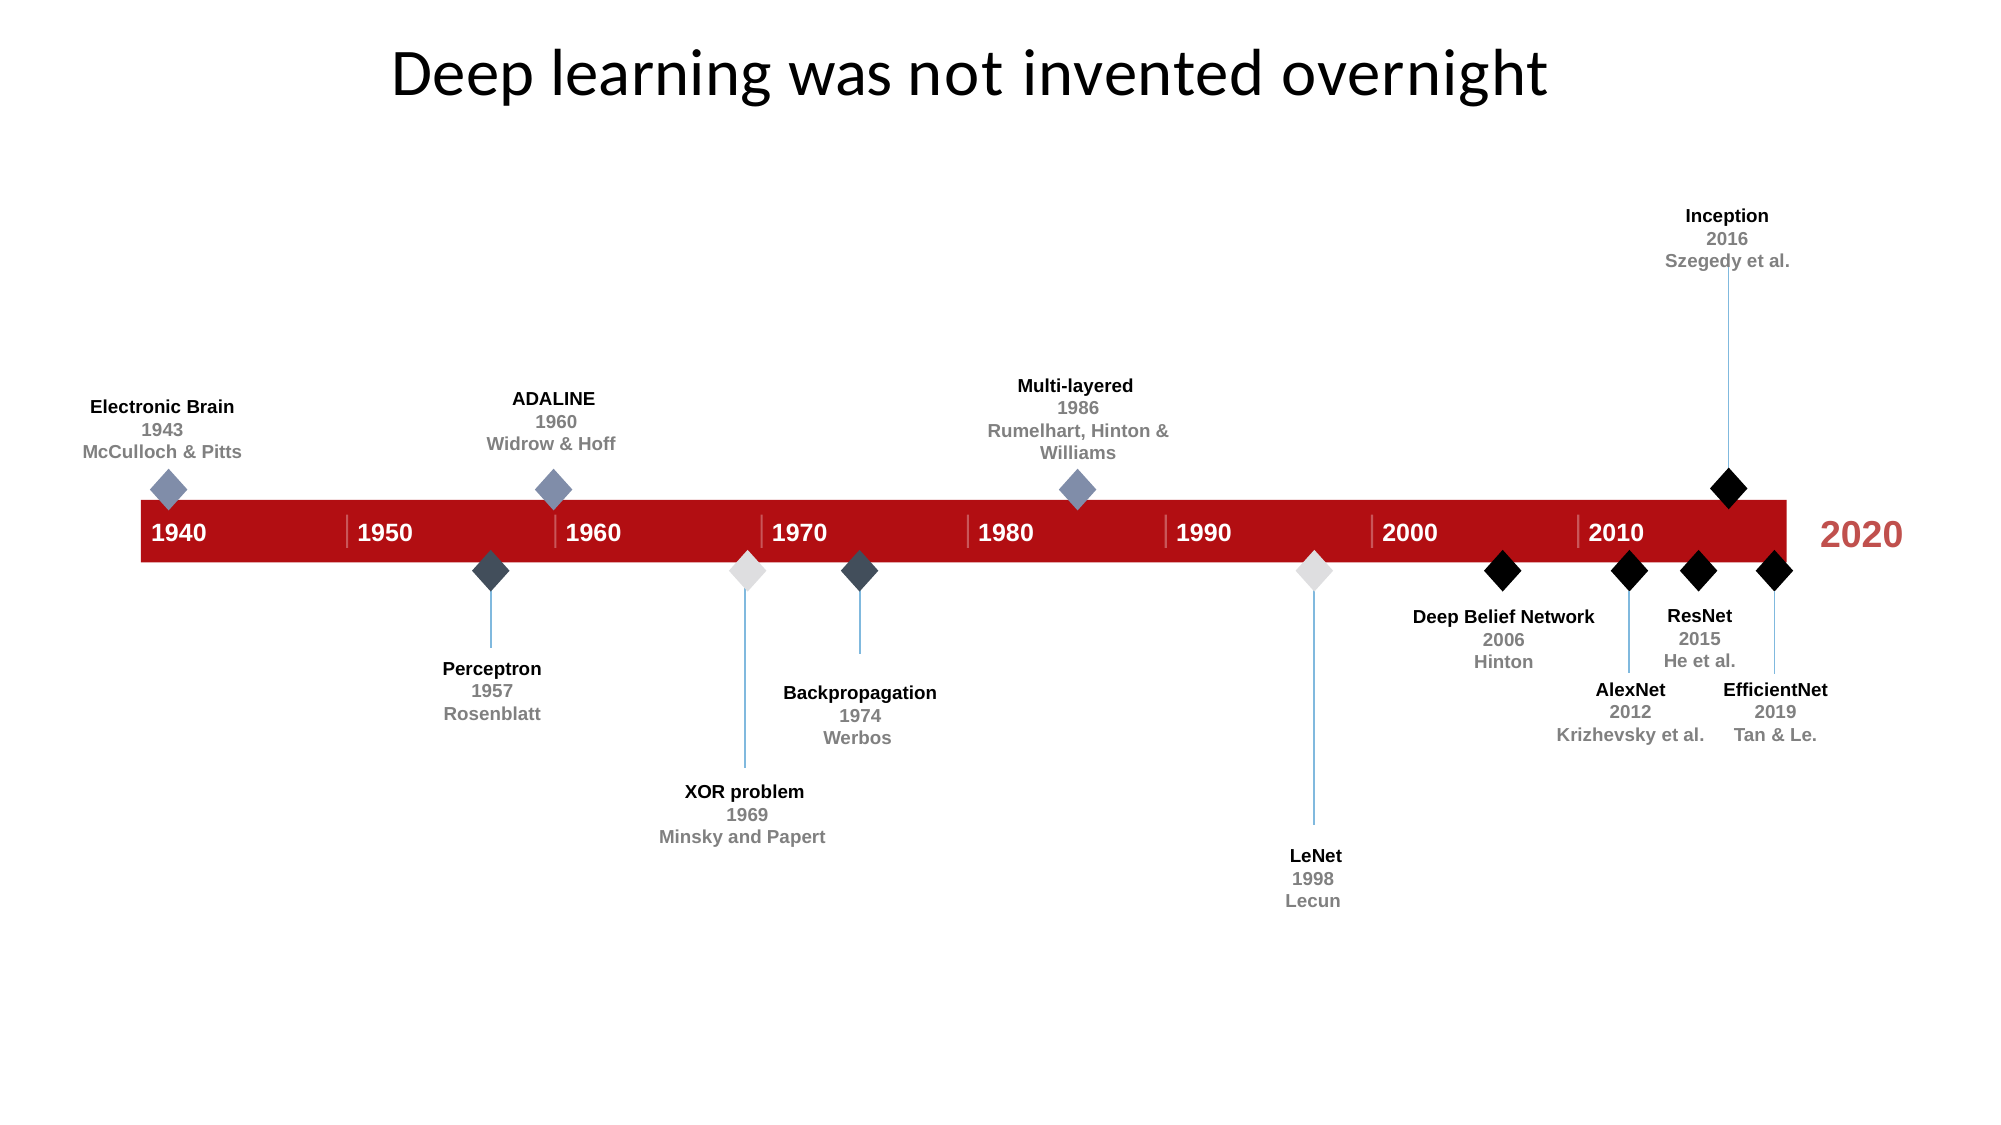

Deep learning was not invented overnight
Inception
2016
Szegedy et al.
Multi-layered
1986
Rumelhart, Hinton & Williams

ADALINE
 1960
Widrow & Hoff

Electronic Brain
1943
McCulloch & Pitts

2020
1940
1950
1960
1970
1980
1990
2000
2010

Today
ResNet
2015
He et al.

Deep Belief Network
2006
Hinton

Perceptron
1957
Rosenblatt

AlexNet
2012
Krizhevsky et al.
EfficientNet
2019
Tan & Le.
Backpropagation
 1974
Werbos
XOR problem
 1969
Minsky and Papert

LeNet
1998
Lecun